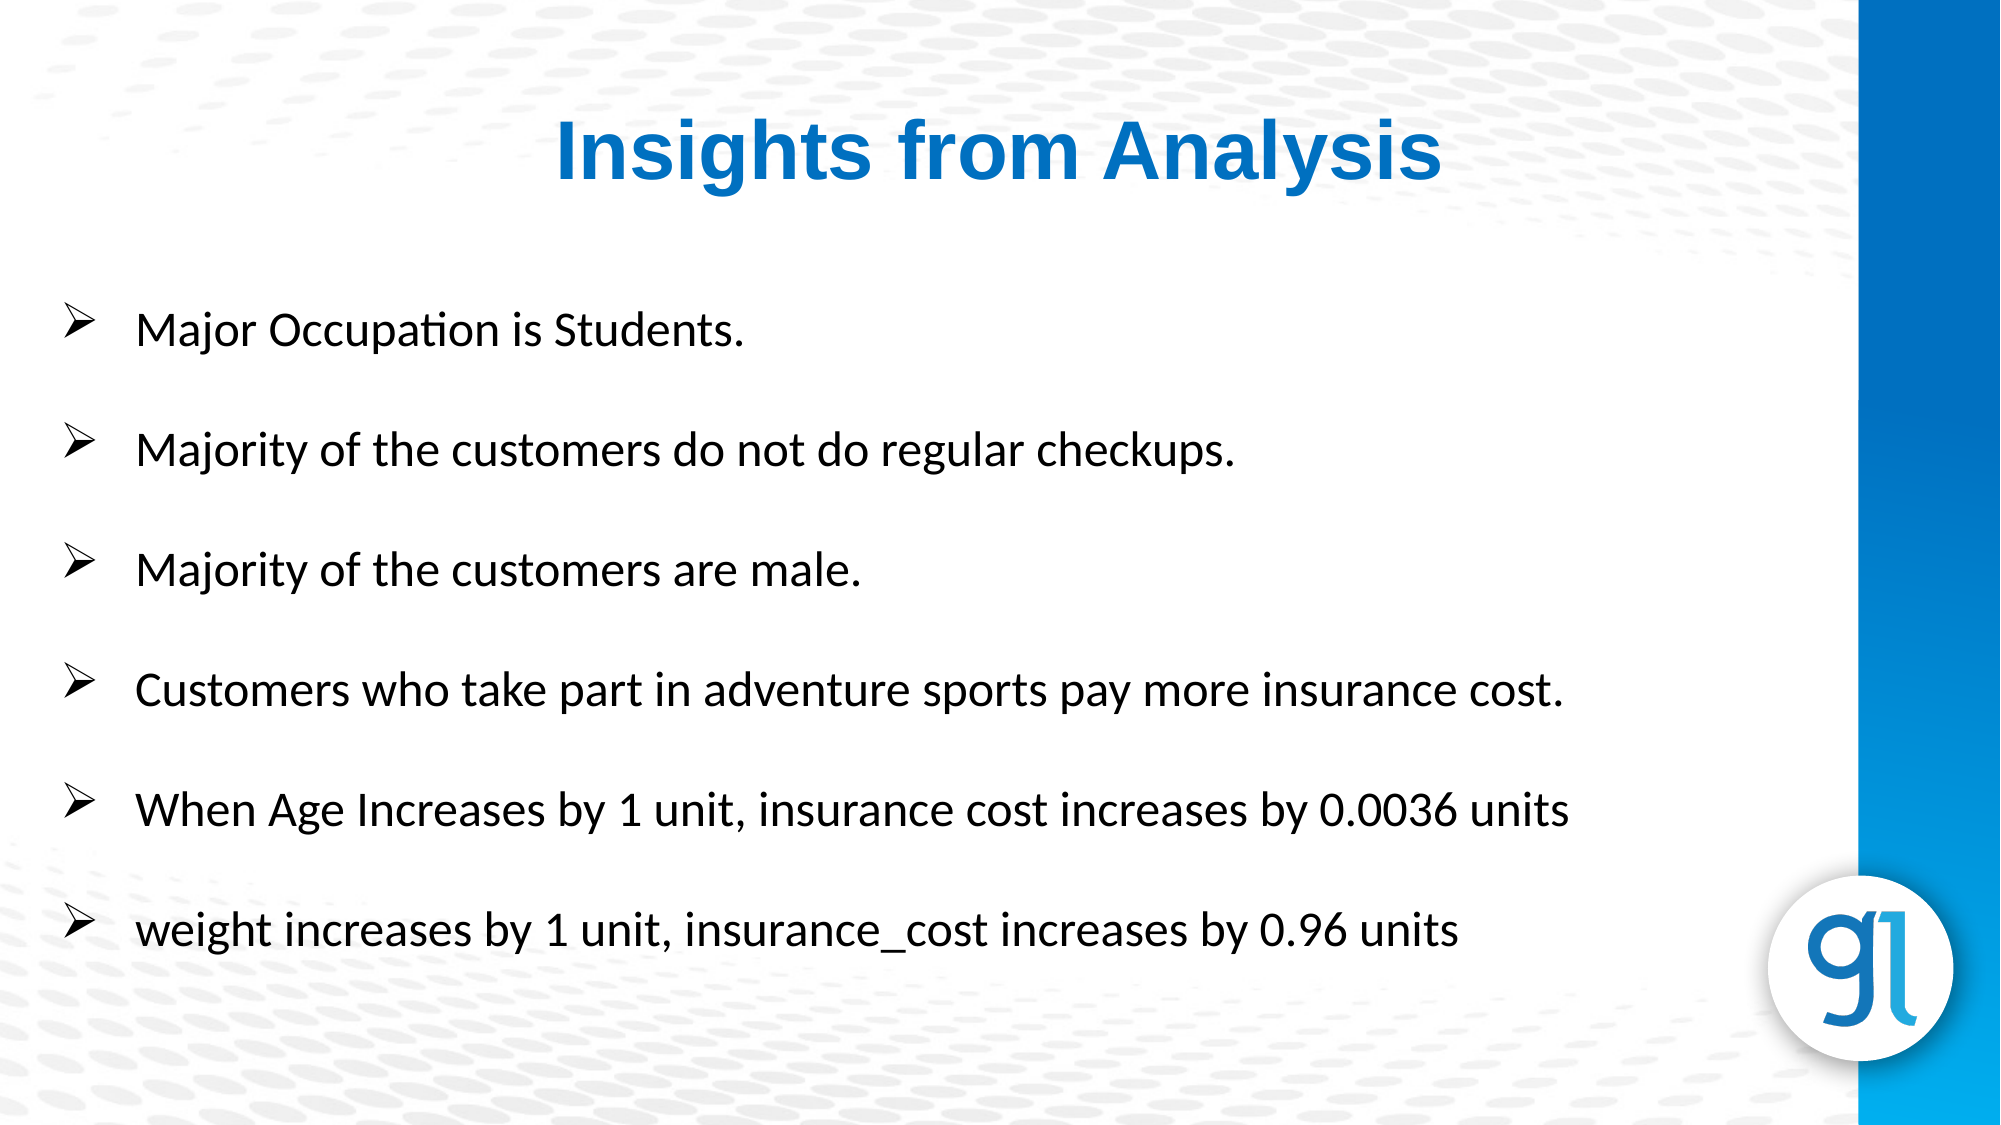

Insights from Analysis
Major Occupation is Students.
Majority of the customers do not do regular checkups.
Majority of the customers are male.
Customers who take part in adventure sports pay more insurance cost.
When Age Increases by 1 unit, insurance cost increases by 0.0036 units
weight increases by 1 unit, insurance_cost increases by 0.96 units